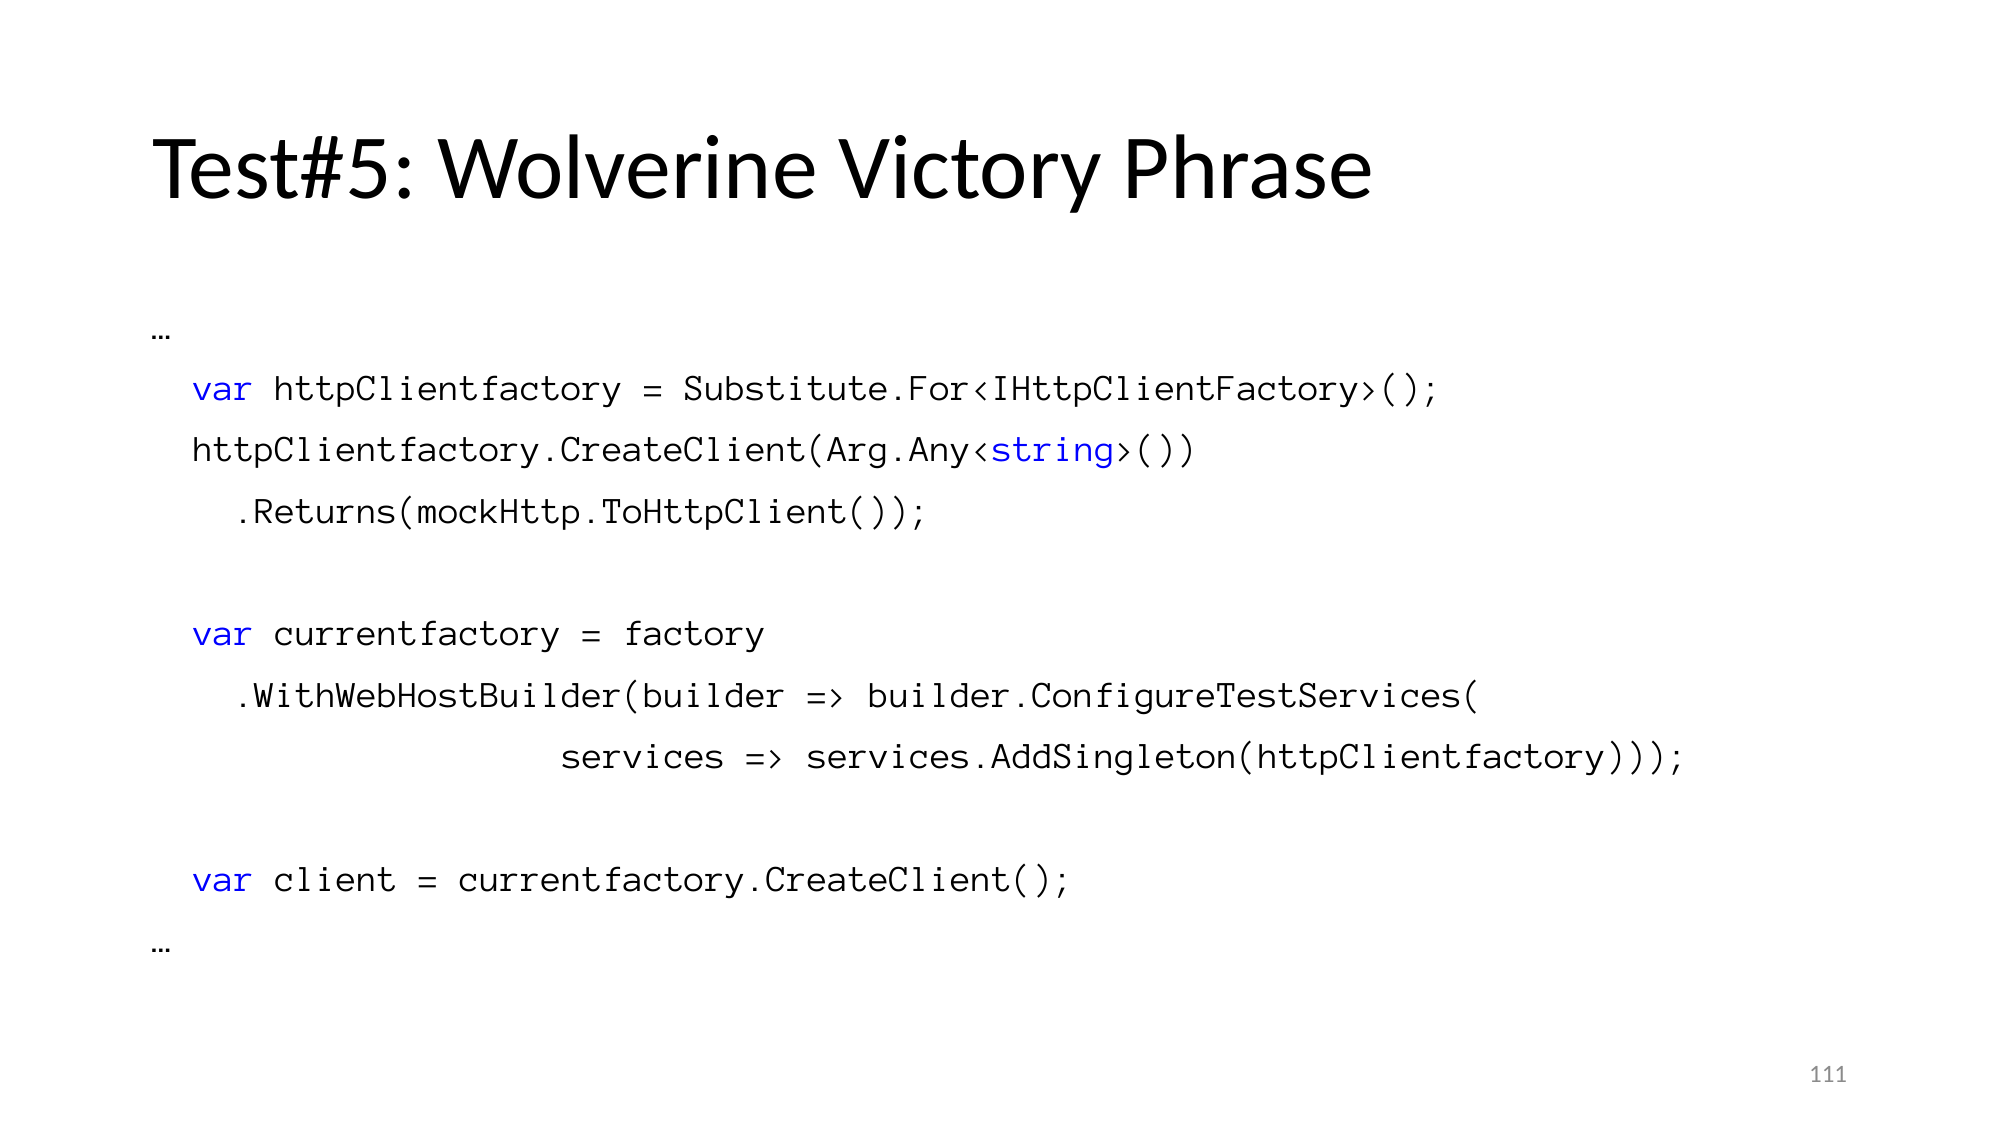

# Test#5: Wolverine Victory Phrase
…
  var httpClientfactory = Substitute.For<IHttpClientFactory>();
  httpClientfactory.CreateClient(Arg.Any<string>())
    .Returns(mockHttp.ToHttpClient());

  var currentfactory = factory
    .WithWebHostBuilder(builder => builder.ConfigureTestServices(
                    services => services.AddSingleton(httpClientfactory)));

  var client = currentfactory.CreateClient();
…
111